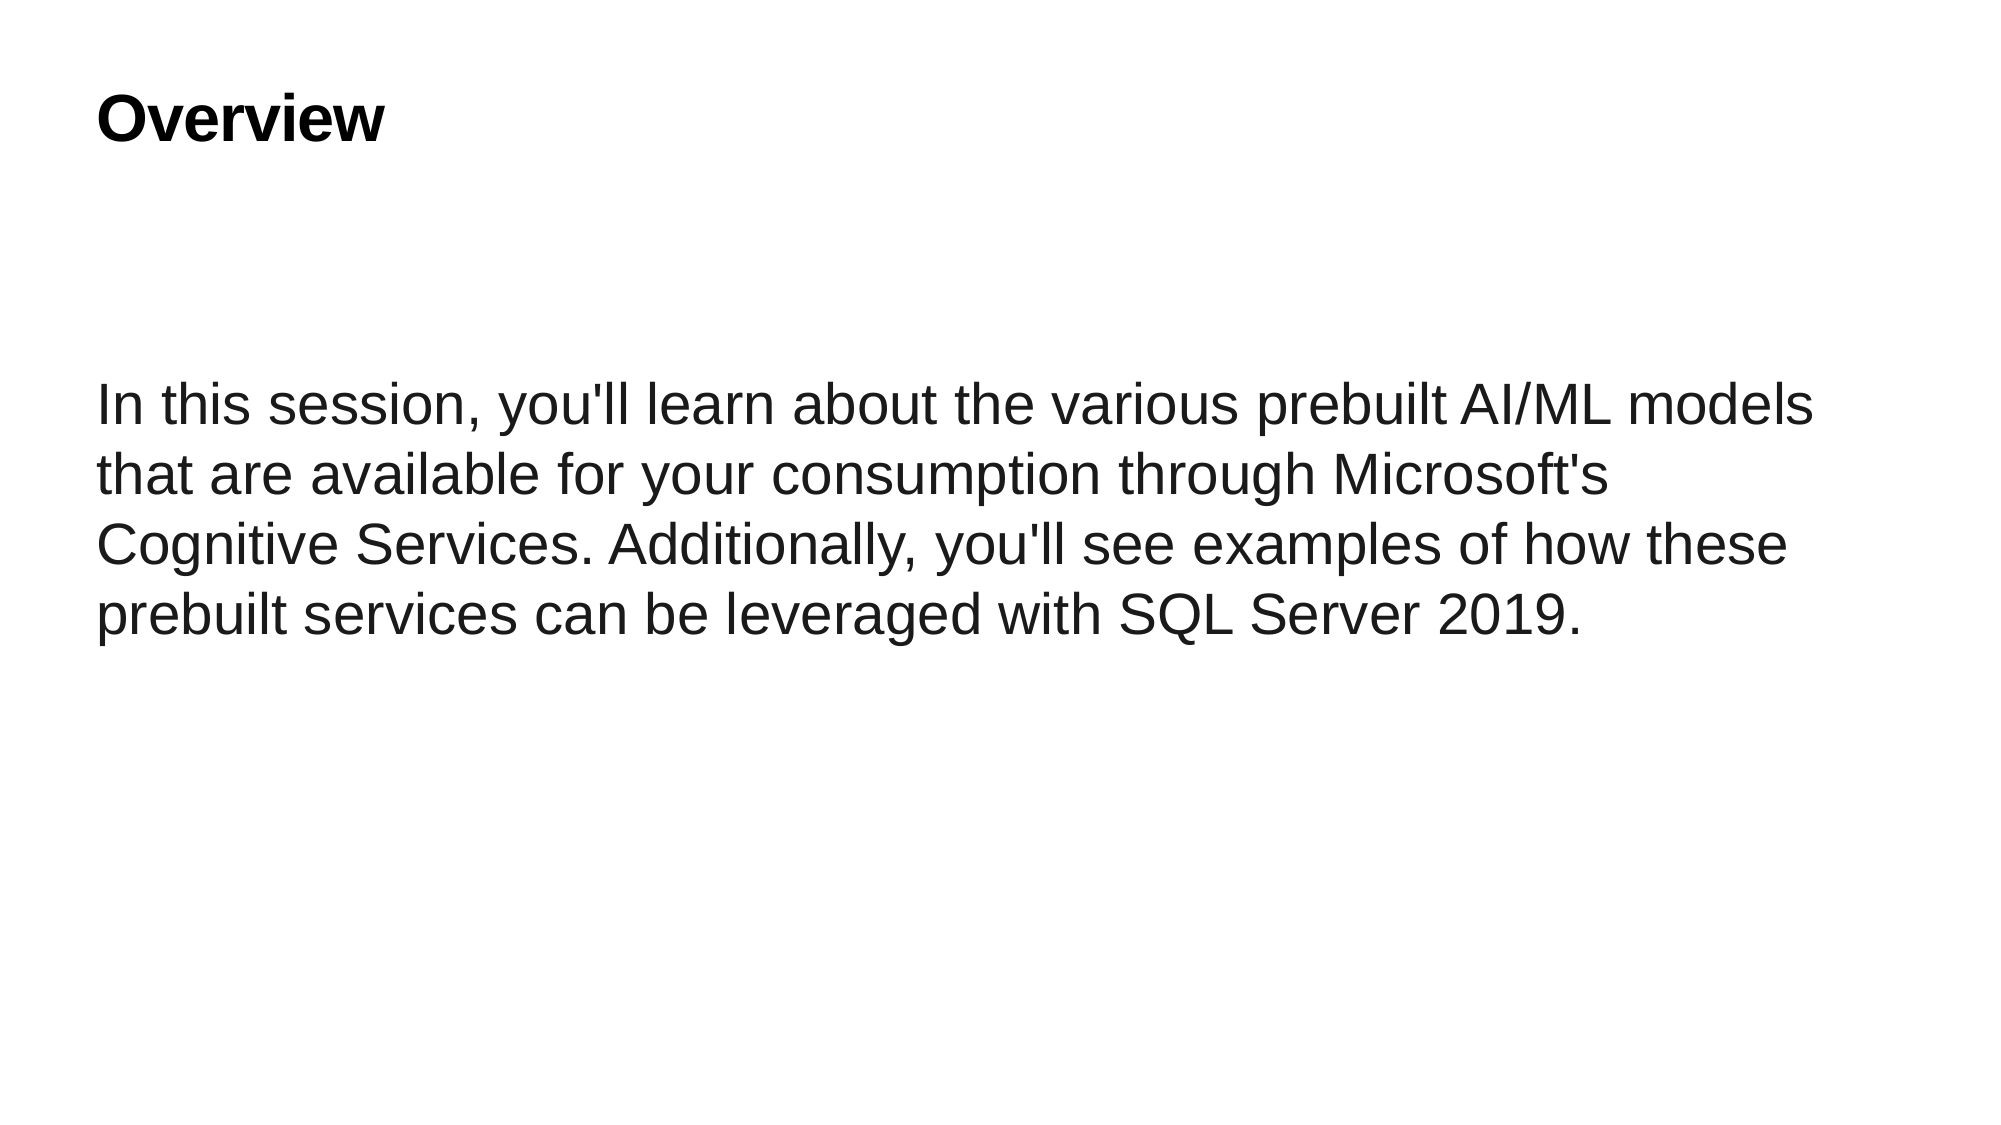

# Overview

In this session, you'll learn about the various prebuilt AI/ML models that are available for your consumption through Microsoft's Cognitive Services. Additionally, you'll see examples of how these prebuilt services can be leveraged with SQL Server 2019.